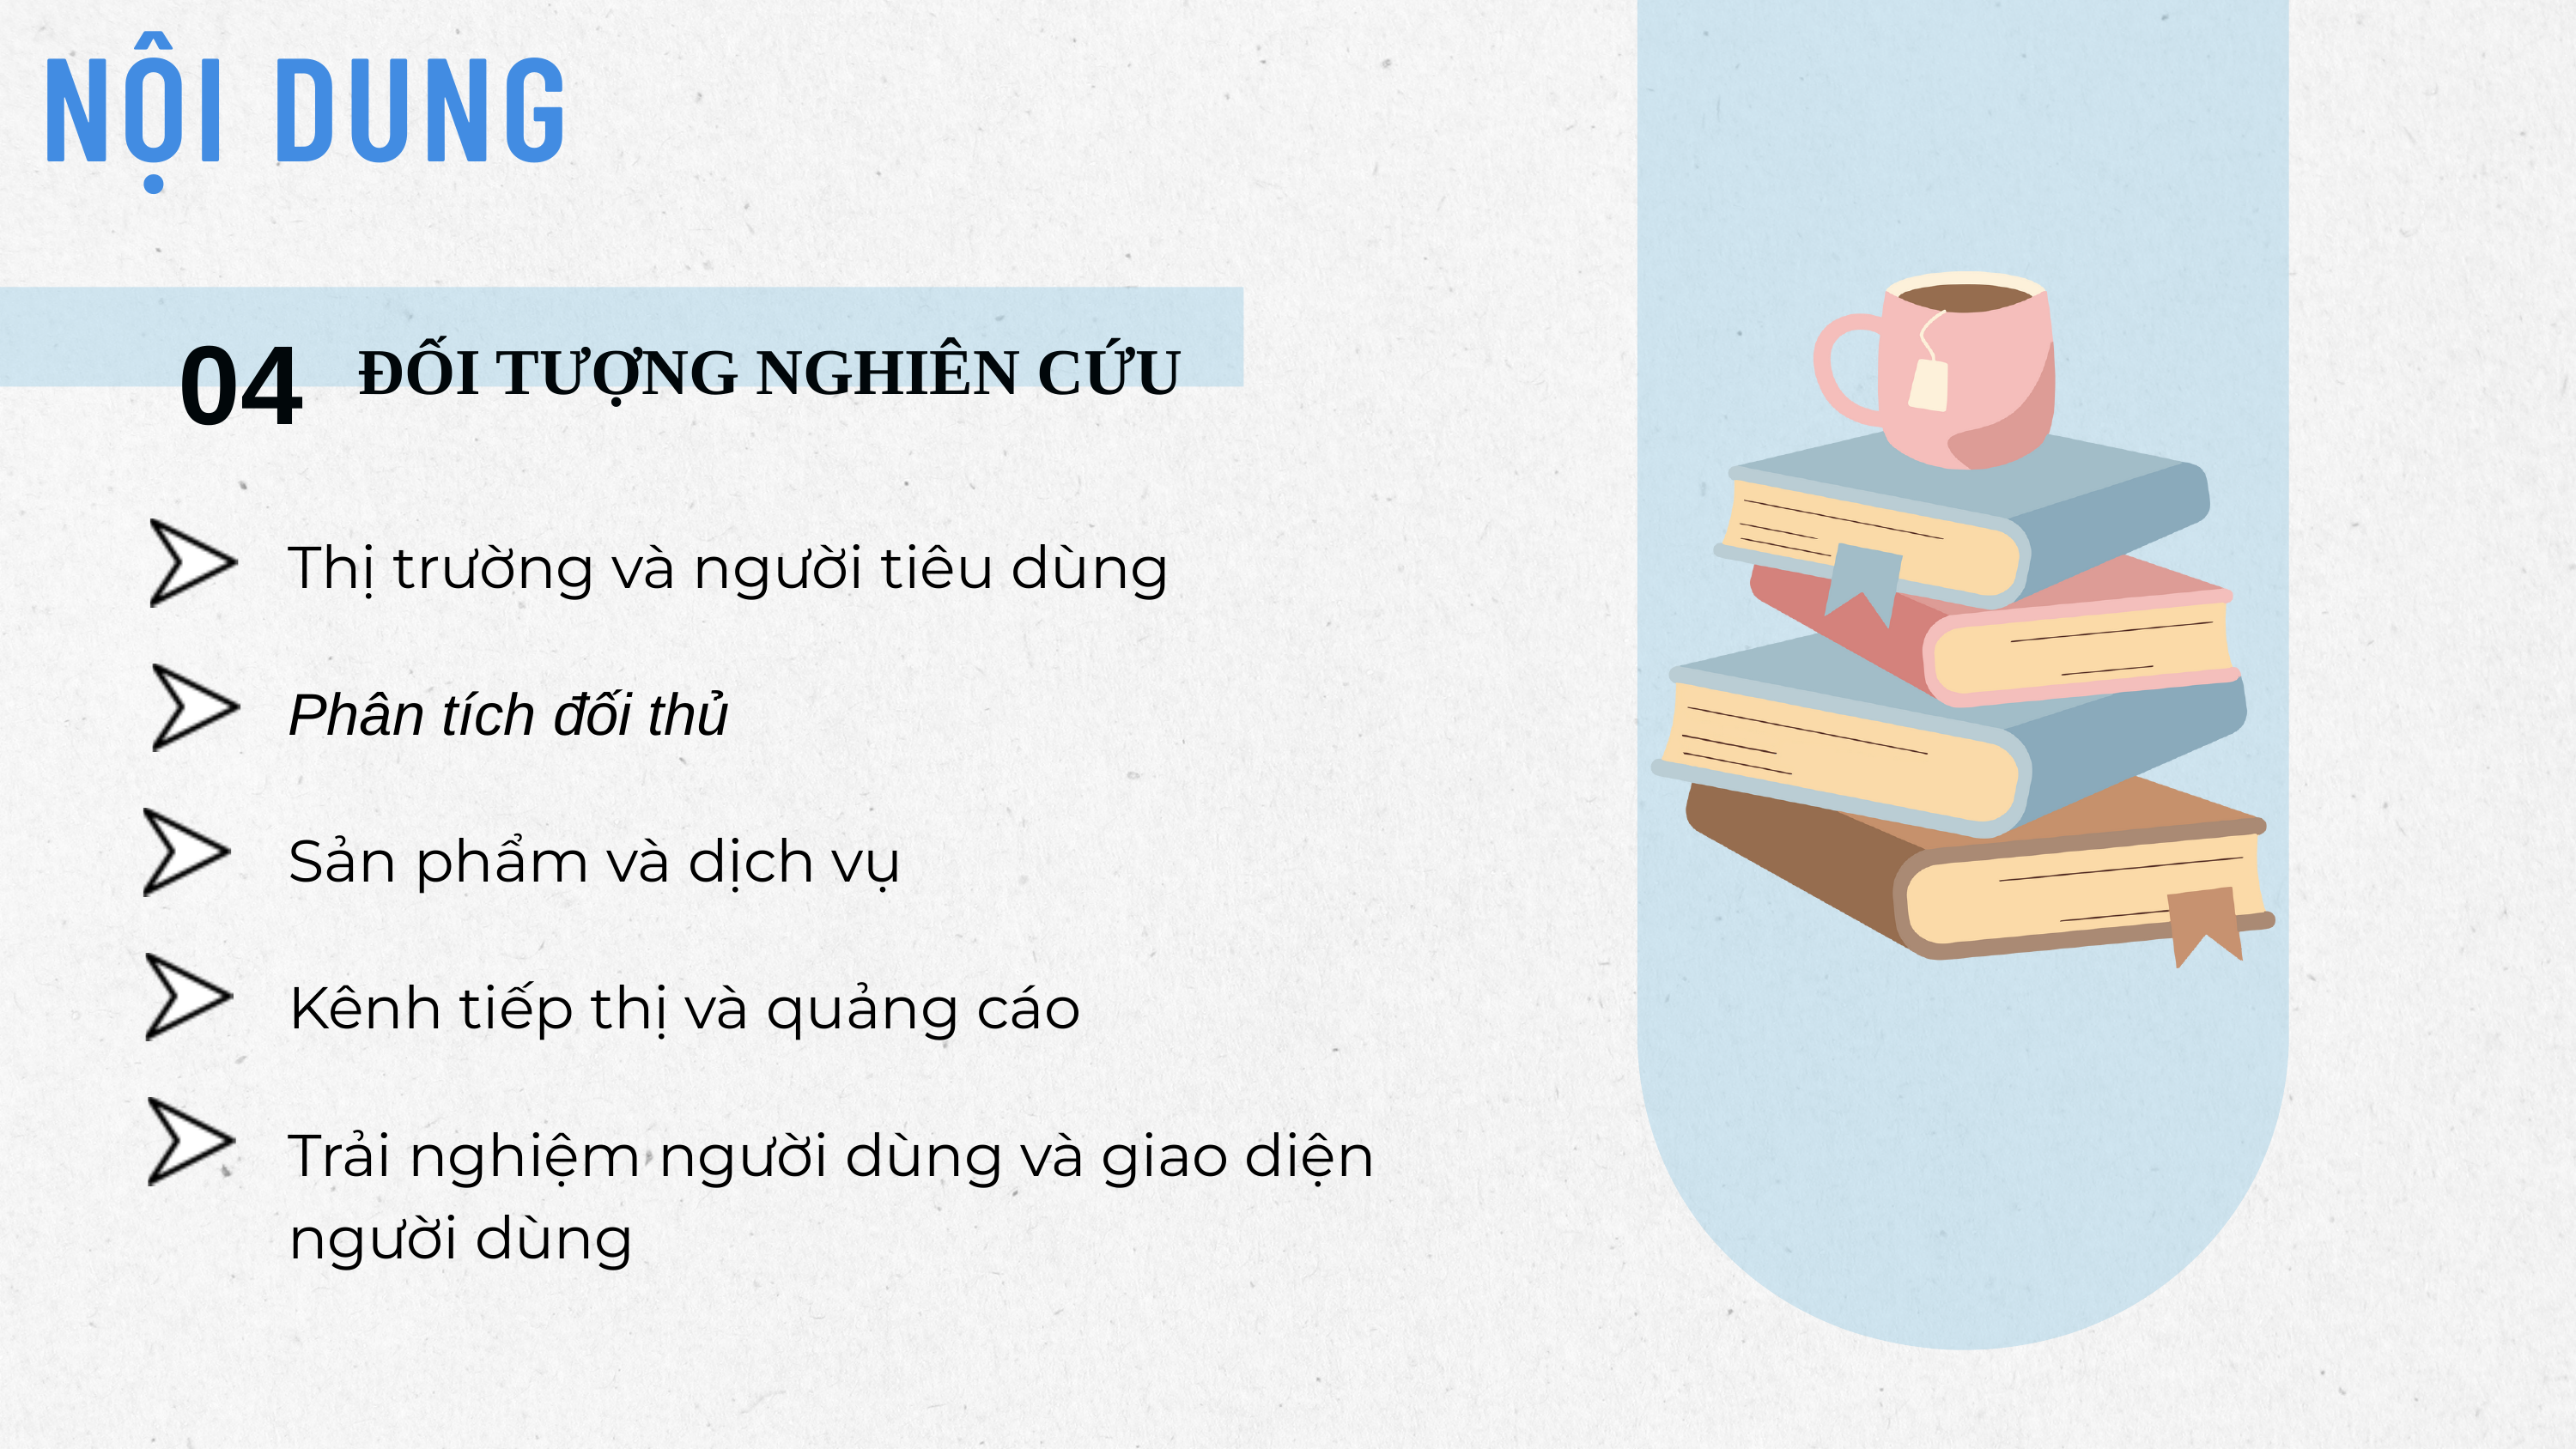

NỘI DUNG

04
ĐỐI TƯỢNG NGHIÊN CỨU
Thị trường và người tiêu dùng

Phân tích đối thủ

Sản phẩm và dịch vụ

Kênh tiếp thị và quảng cáo

Trải nghiệm người dùng và giao diện người dùng